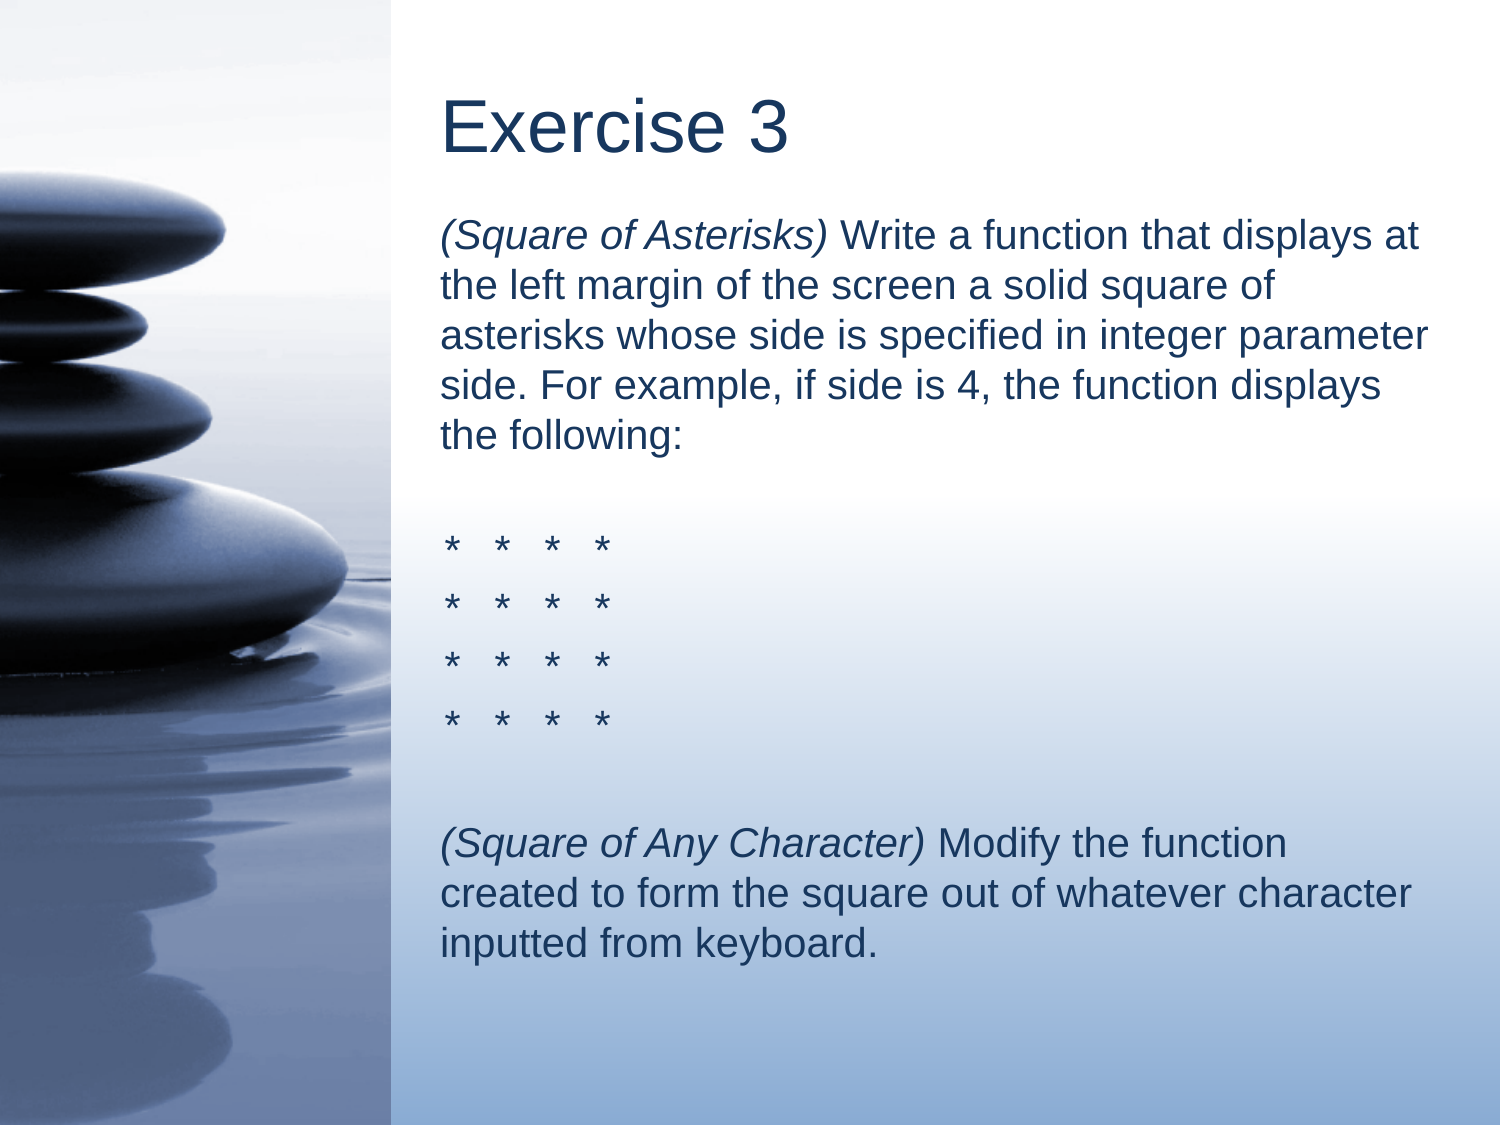

# Exercise 3
(Square of Asterisks) Write a function that displays at the left margin of the screen a solid square of asterisks whose side is specified in integer parameter side. For example, if side is 4, the function displays the following:

* * * *
* * * *
* * * *
* * * *

(Square of Any Character) Modify the function created to form the square out of whatever character inputted from keyboard.